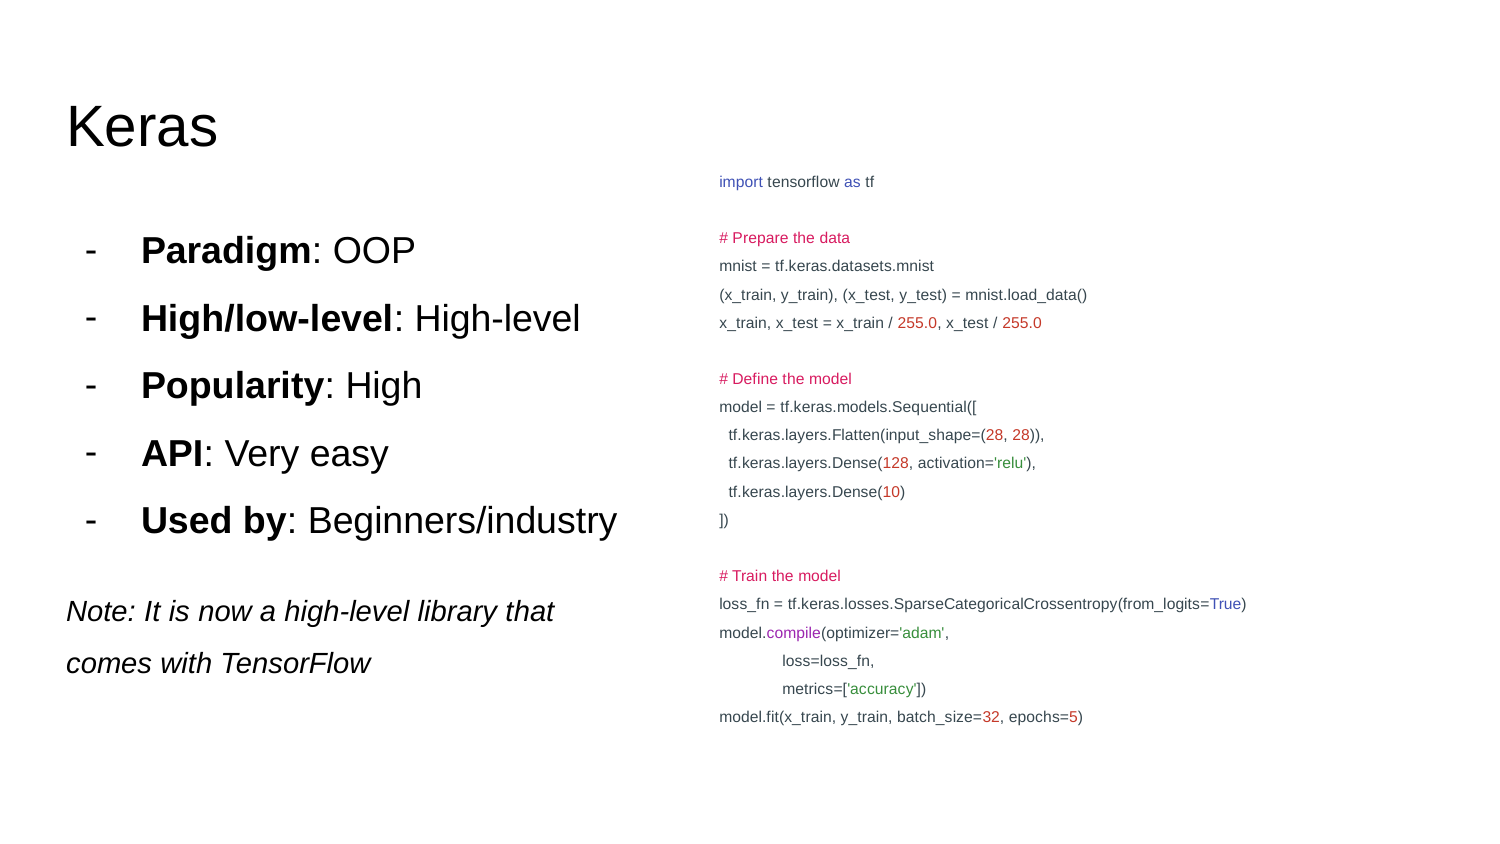

# Keras
import tensorflow as tf

# Prepare the data
mnist = tf.keras.datasets.mnist
(x_train, y_train), (x_test, y_test) = mnist.load_data()
x_train, x_test = x_train / 255.0, x_test / 255.0

# Define the model
model = tf.keras.models.Sequential([
  tf.keras.layers.Flatten(input_shape=(28, 28)),
  tf.keras.layers.Dense(128, activation='relu'),
  tf.keras.layers.Dense(10)
])

# Train the model
loss_fn = tf.keras.losses.SparseCategoricalCrossentropy(from_logits=True)
model.compile(optimizer='adam',
              loss=loss_fn,
              metrics=['accuracy'])
model.fit(x_train, y_train, batch_size=32, epochs=5)

Paradigm: OOP
High/low-level: High-level
Popularity: High
API: Very easy
Used by: Beginners/industry
Note: It is now a high-level library that comes with TensorFlow